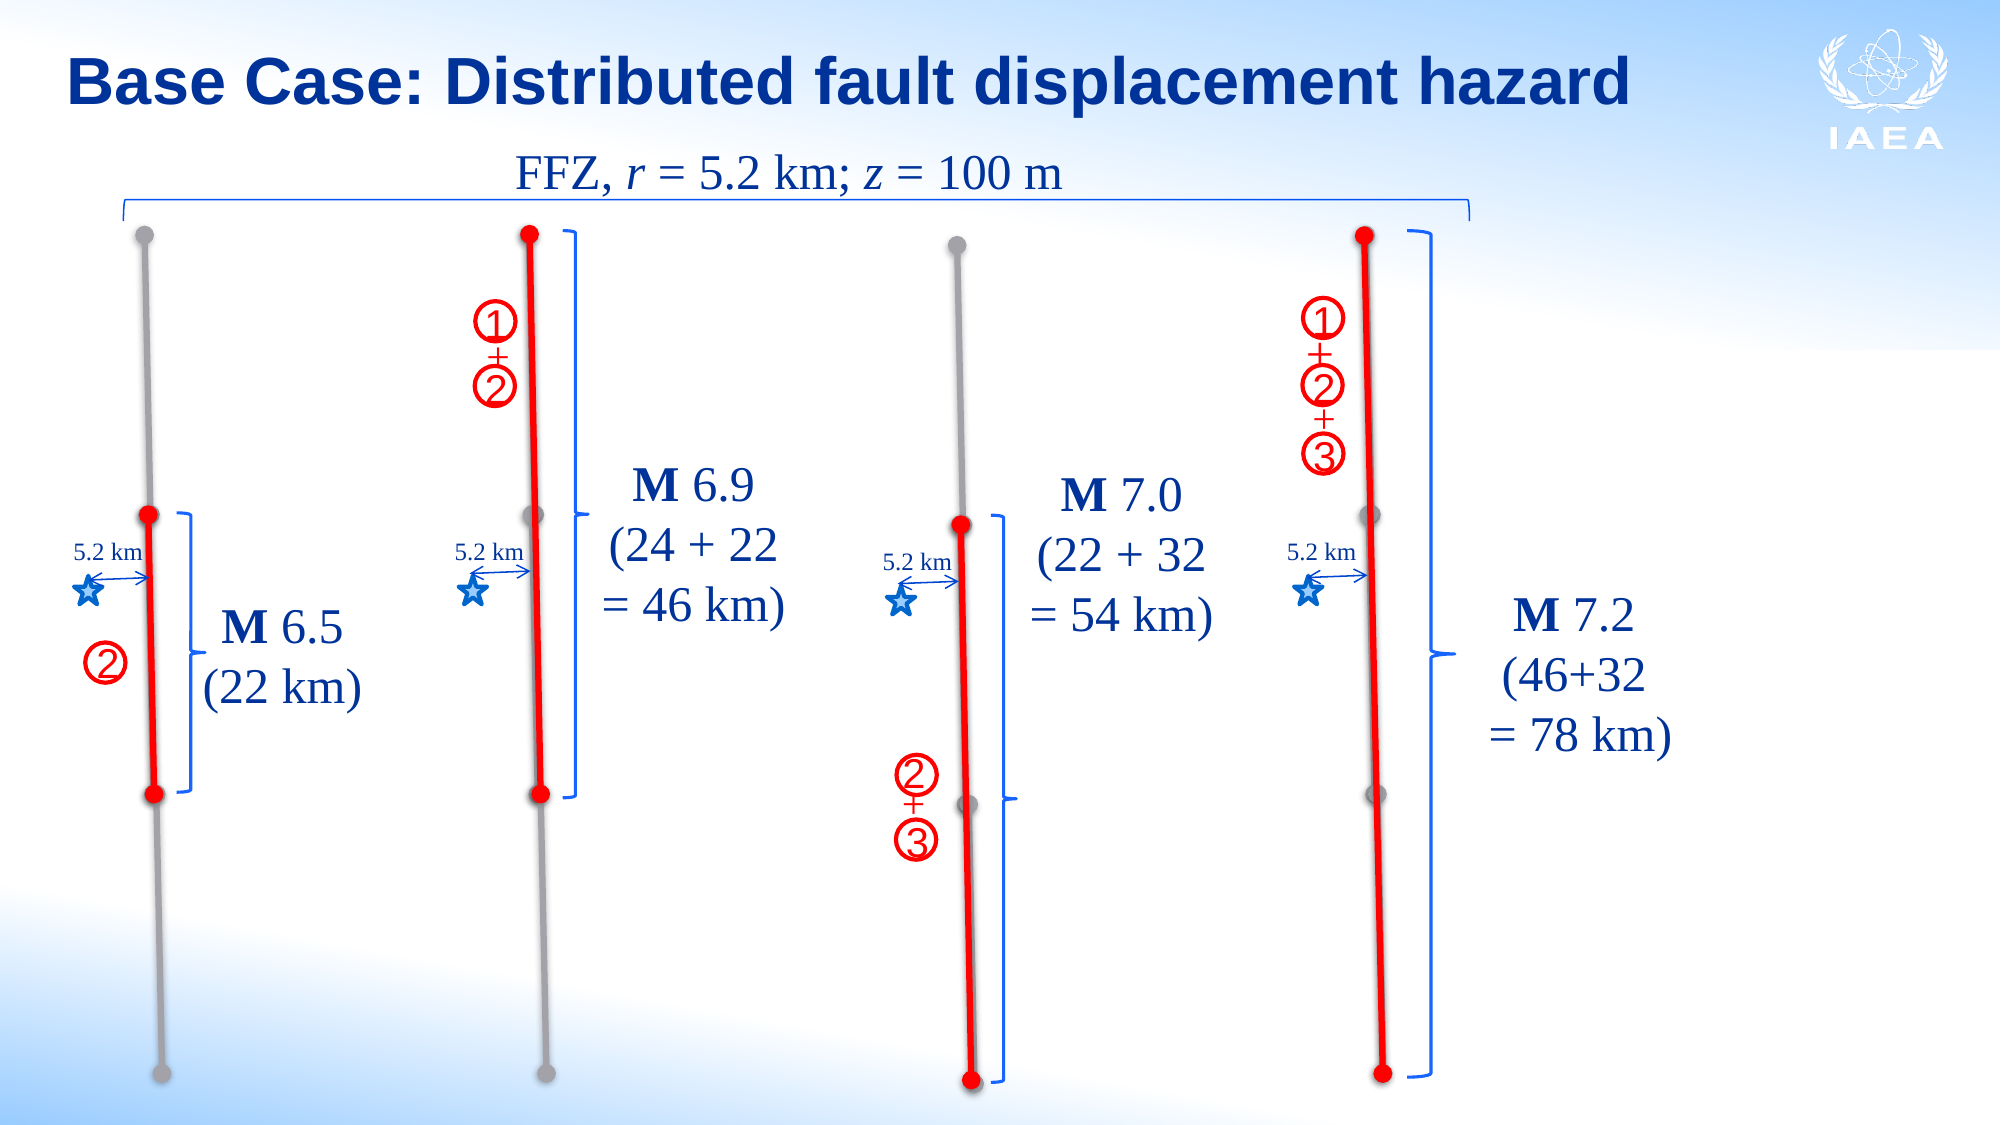

# Base Case: Distributed fault displacement hazard
FFZ, r = 5.2 km; z = 100 m

1

1

+
2

+
2

+
3

M 6.9
(24 + 22
= 46 km)
M 7.0
(22 + 32
= 54 km)

5.2 km
5.2 km
5.2 km
5.2 km
M 7.2
(46+32
= 78 km)

M 6.5
(22 km)
2

2

+
3